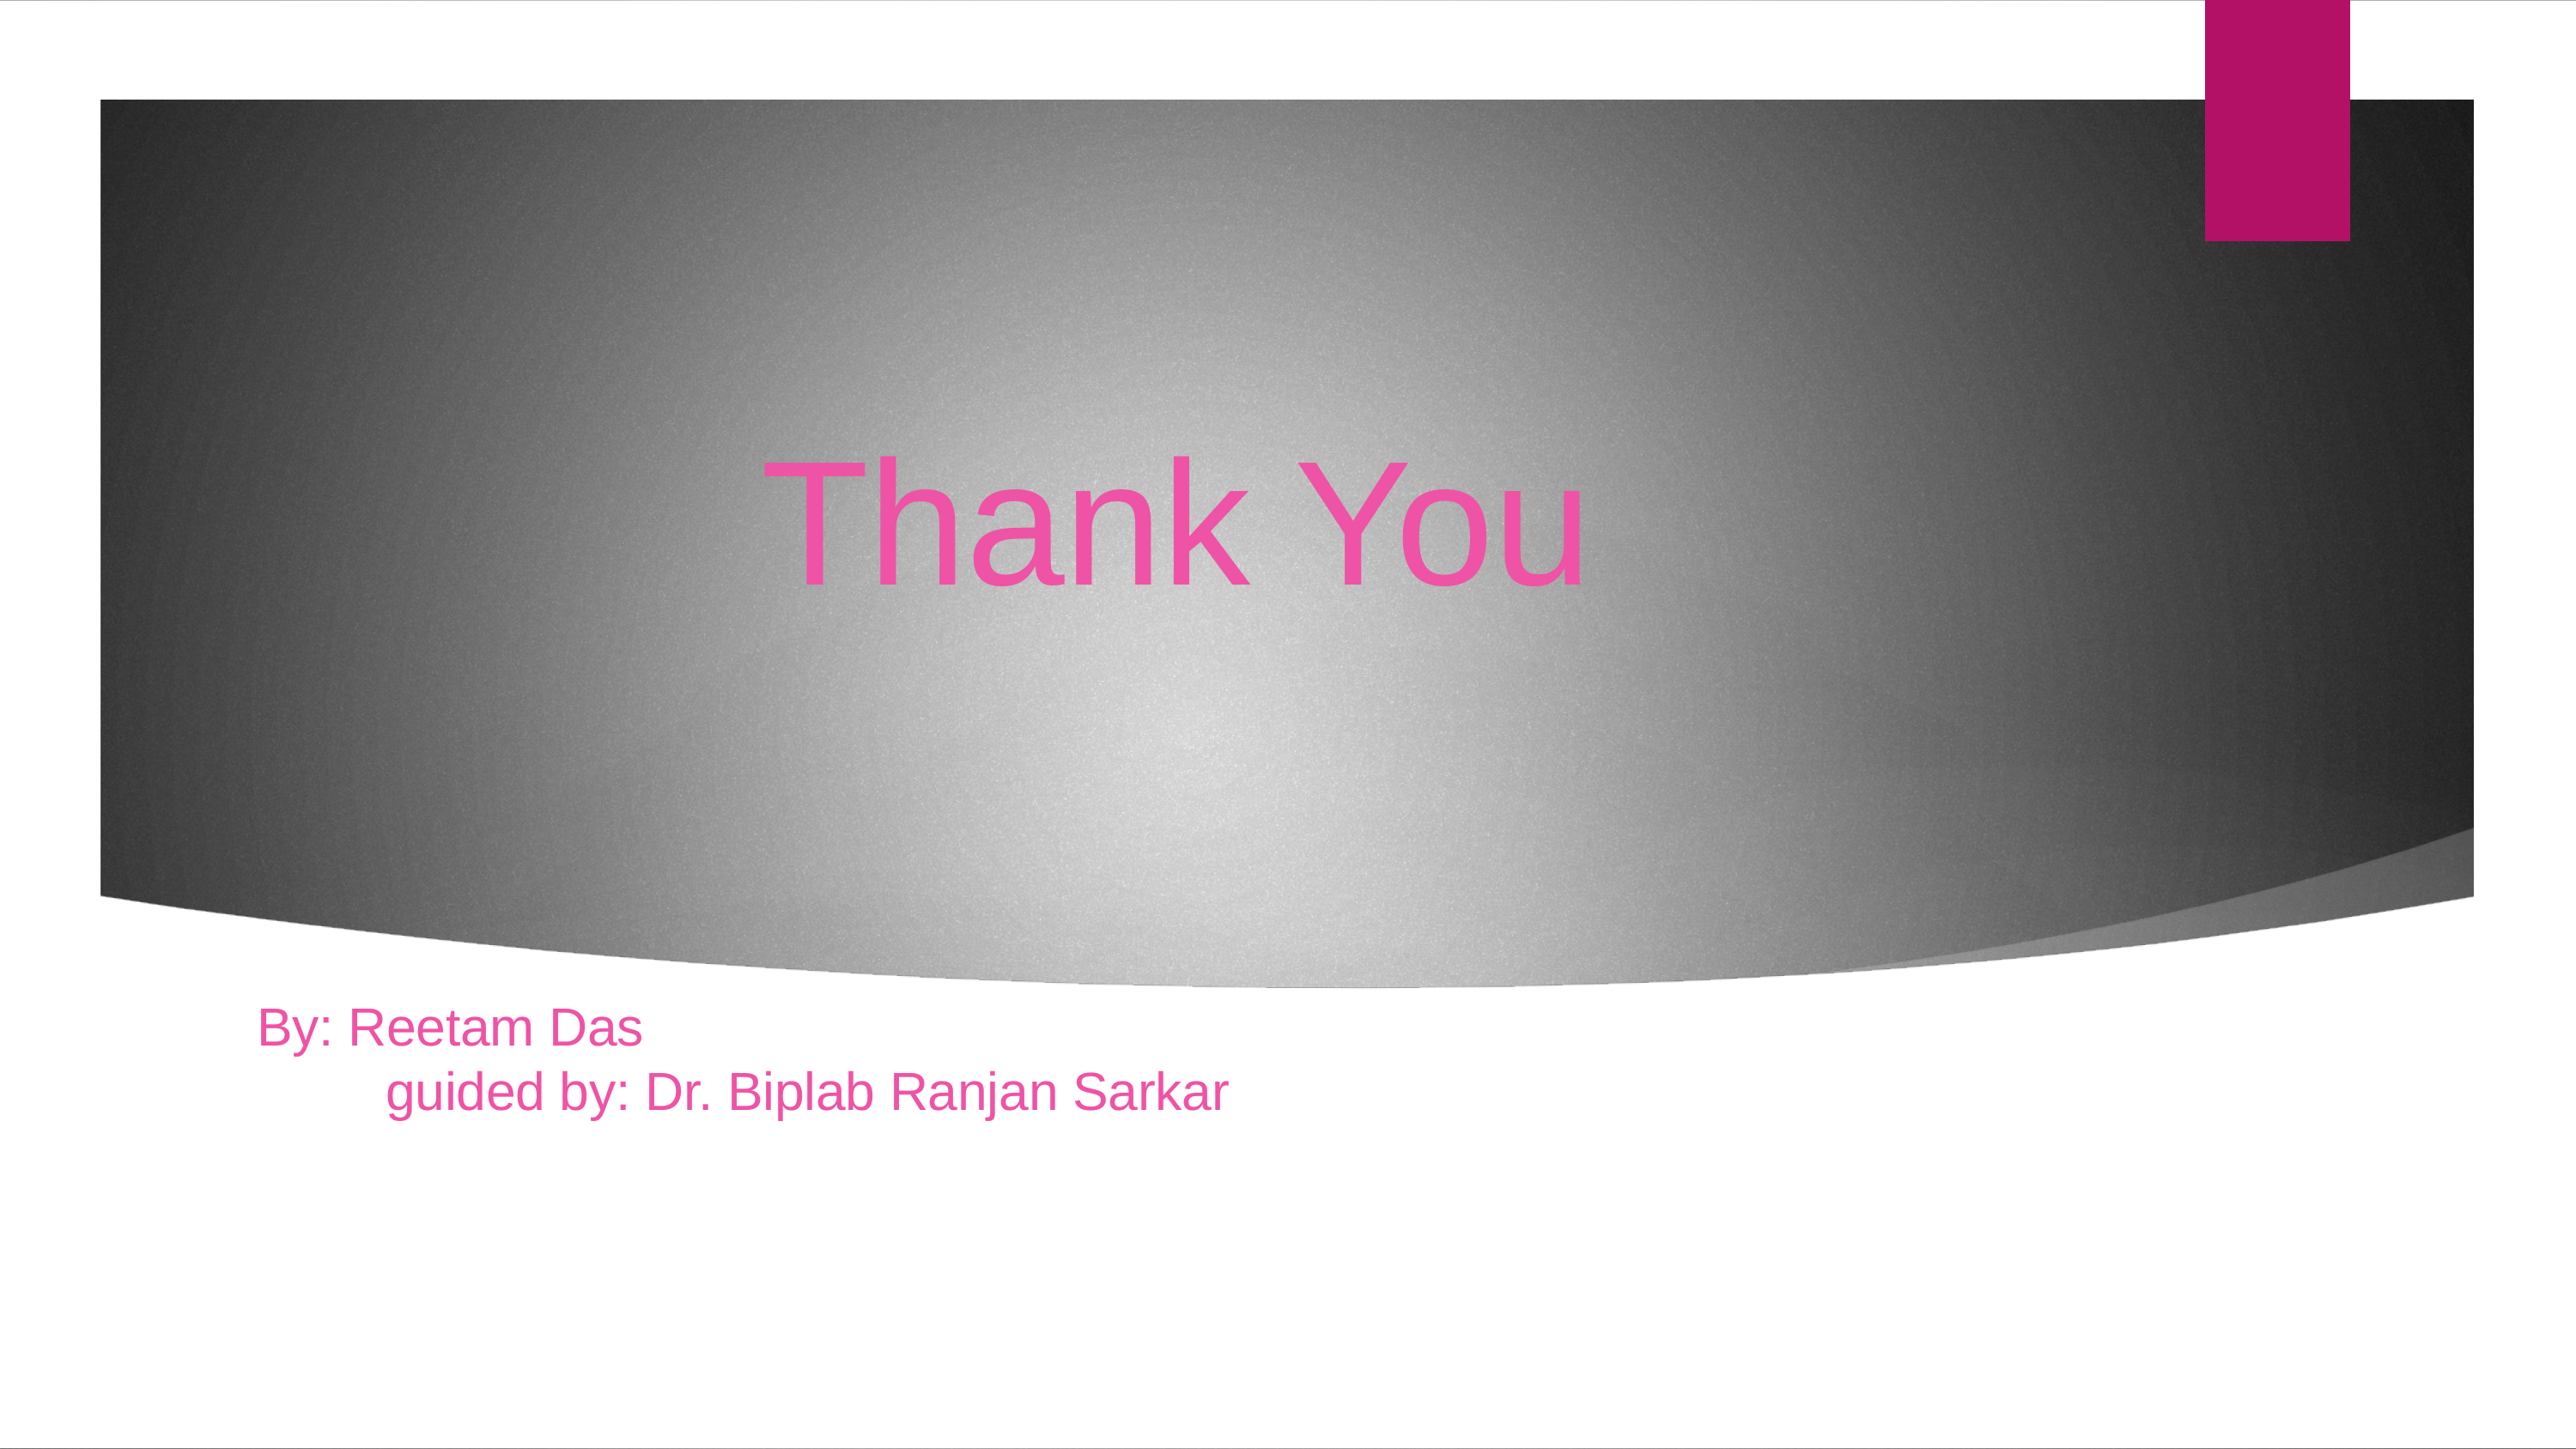

Thank You

By: Reetam Das
	guided by: Dr. Biplab Ranjan Sarkar